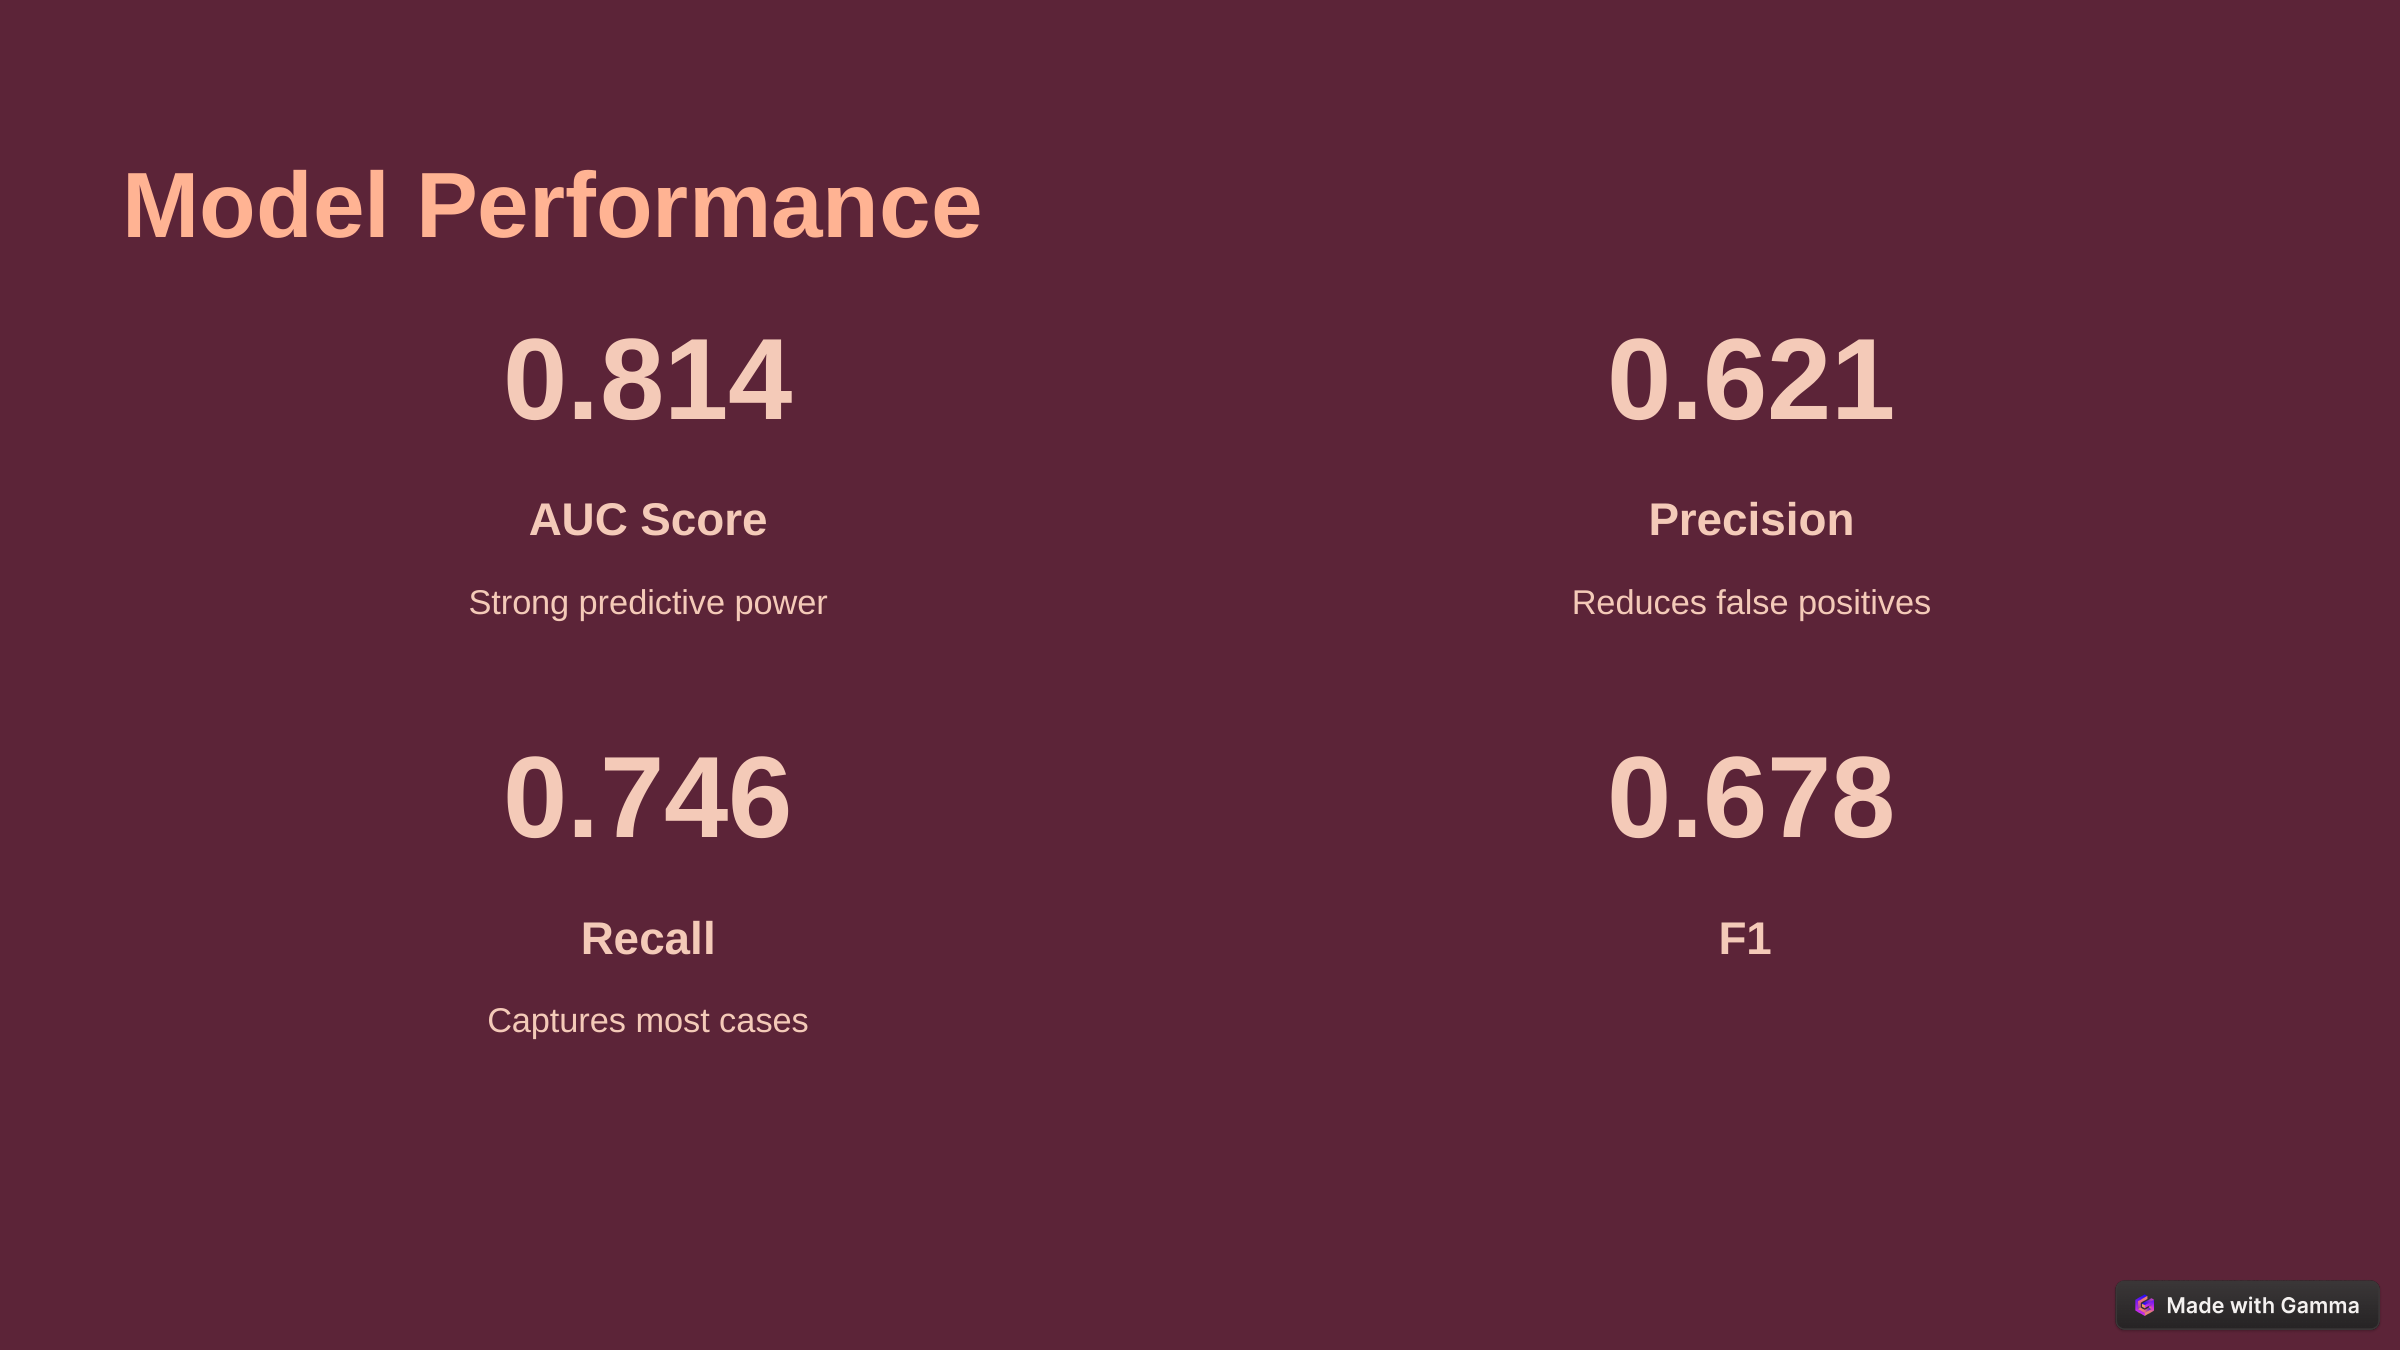

Model Performance
0.814
0.621
AUC Score
Precision
Strong predictive power
Reduces false positives
0.746
0.678
Recall
F1
Captures most cases